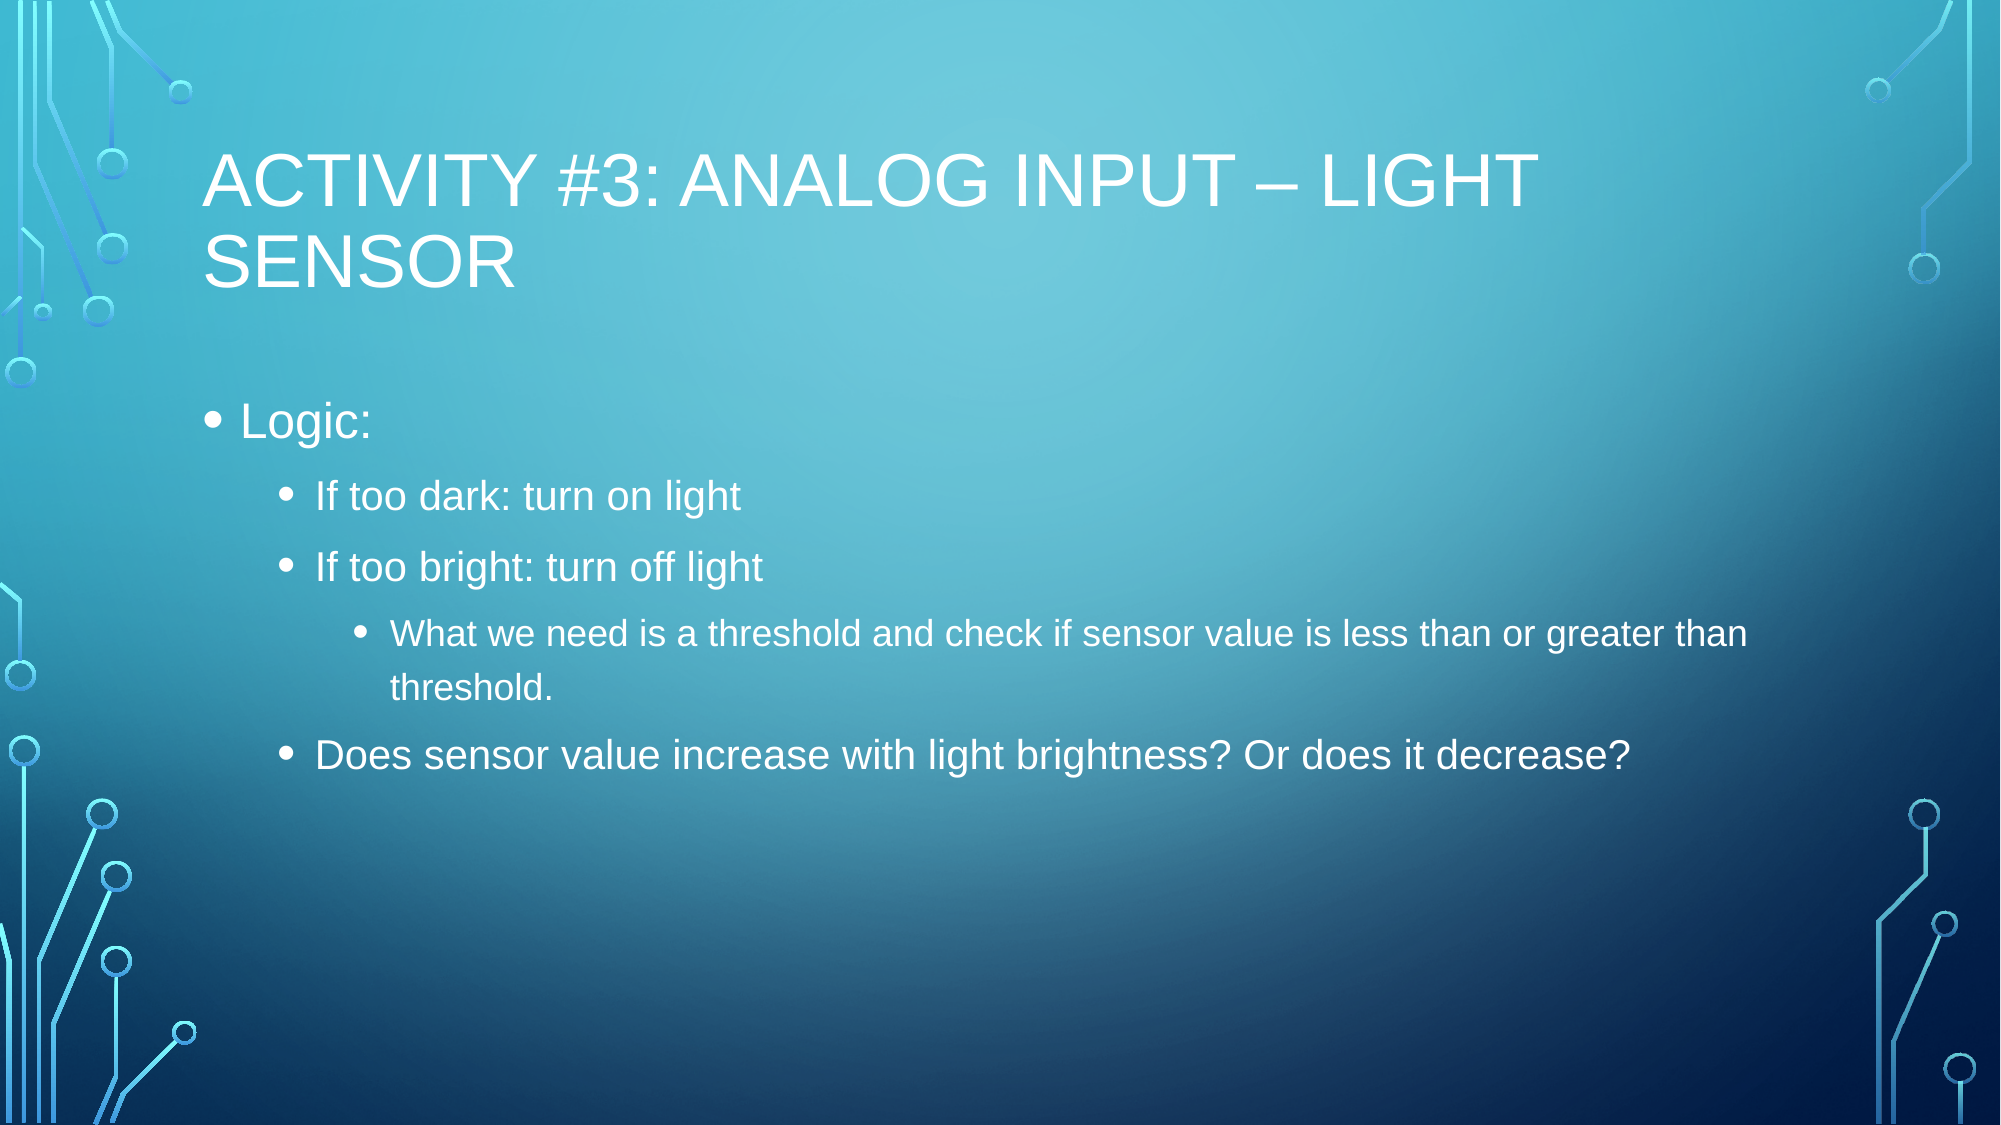

# Activity #3: Analog Input – LIGHT SENSOR
Logic:
If too dark: turn on light
If too bright: turn off light
What we need is a threshold and check if sensor value is less than or greater than threshold.
Does sensor value increase with light brightness? Or does it decrease?